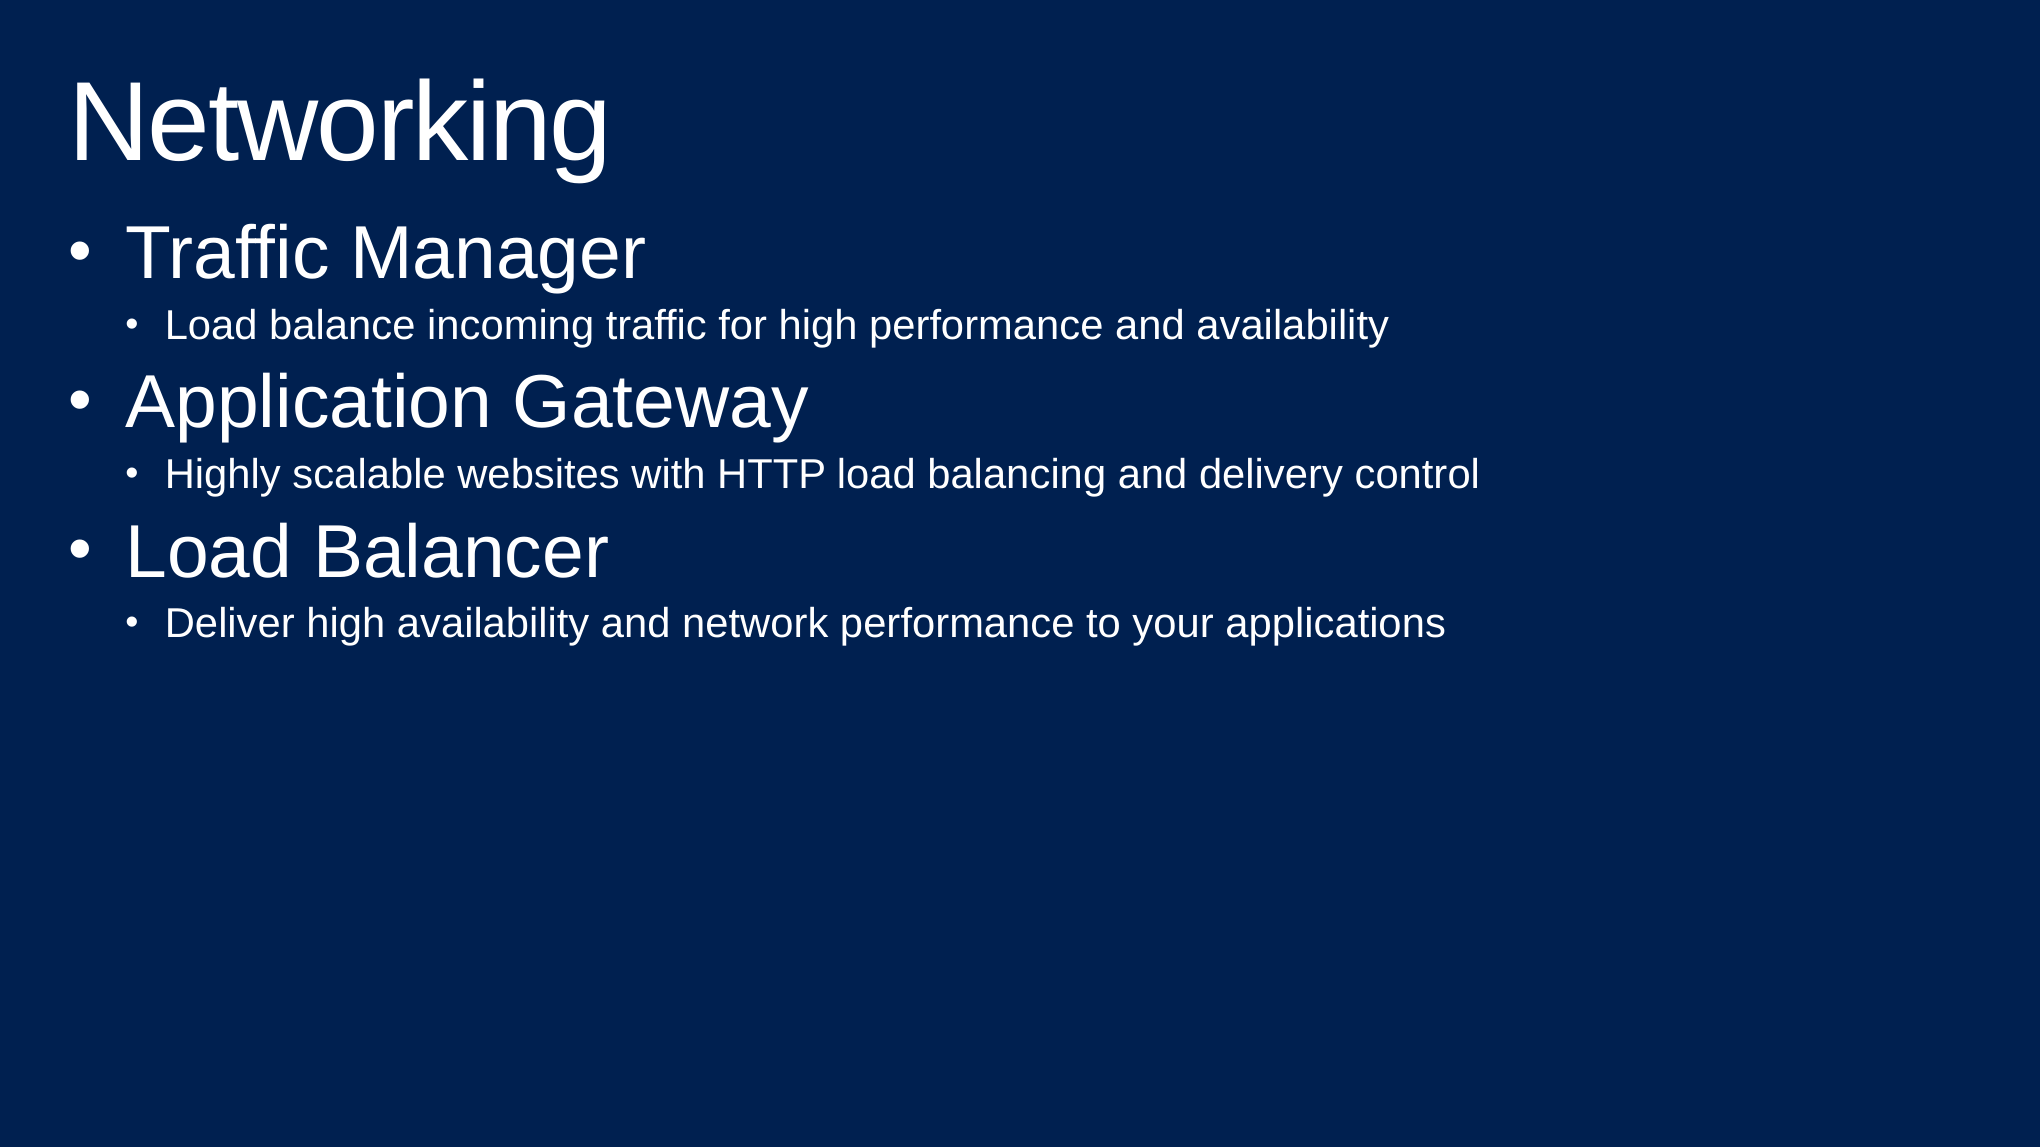

# Networking
Traffic Manager
Load balance incoming traffic for high performance and availability
Application Gateway
Highly scalable websites with HTTP load balancing and delivery control
Load Balancer
Deliver high availability and network performance to your applications